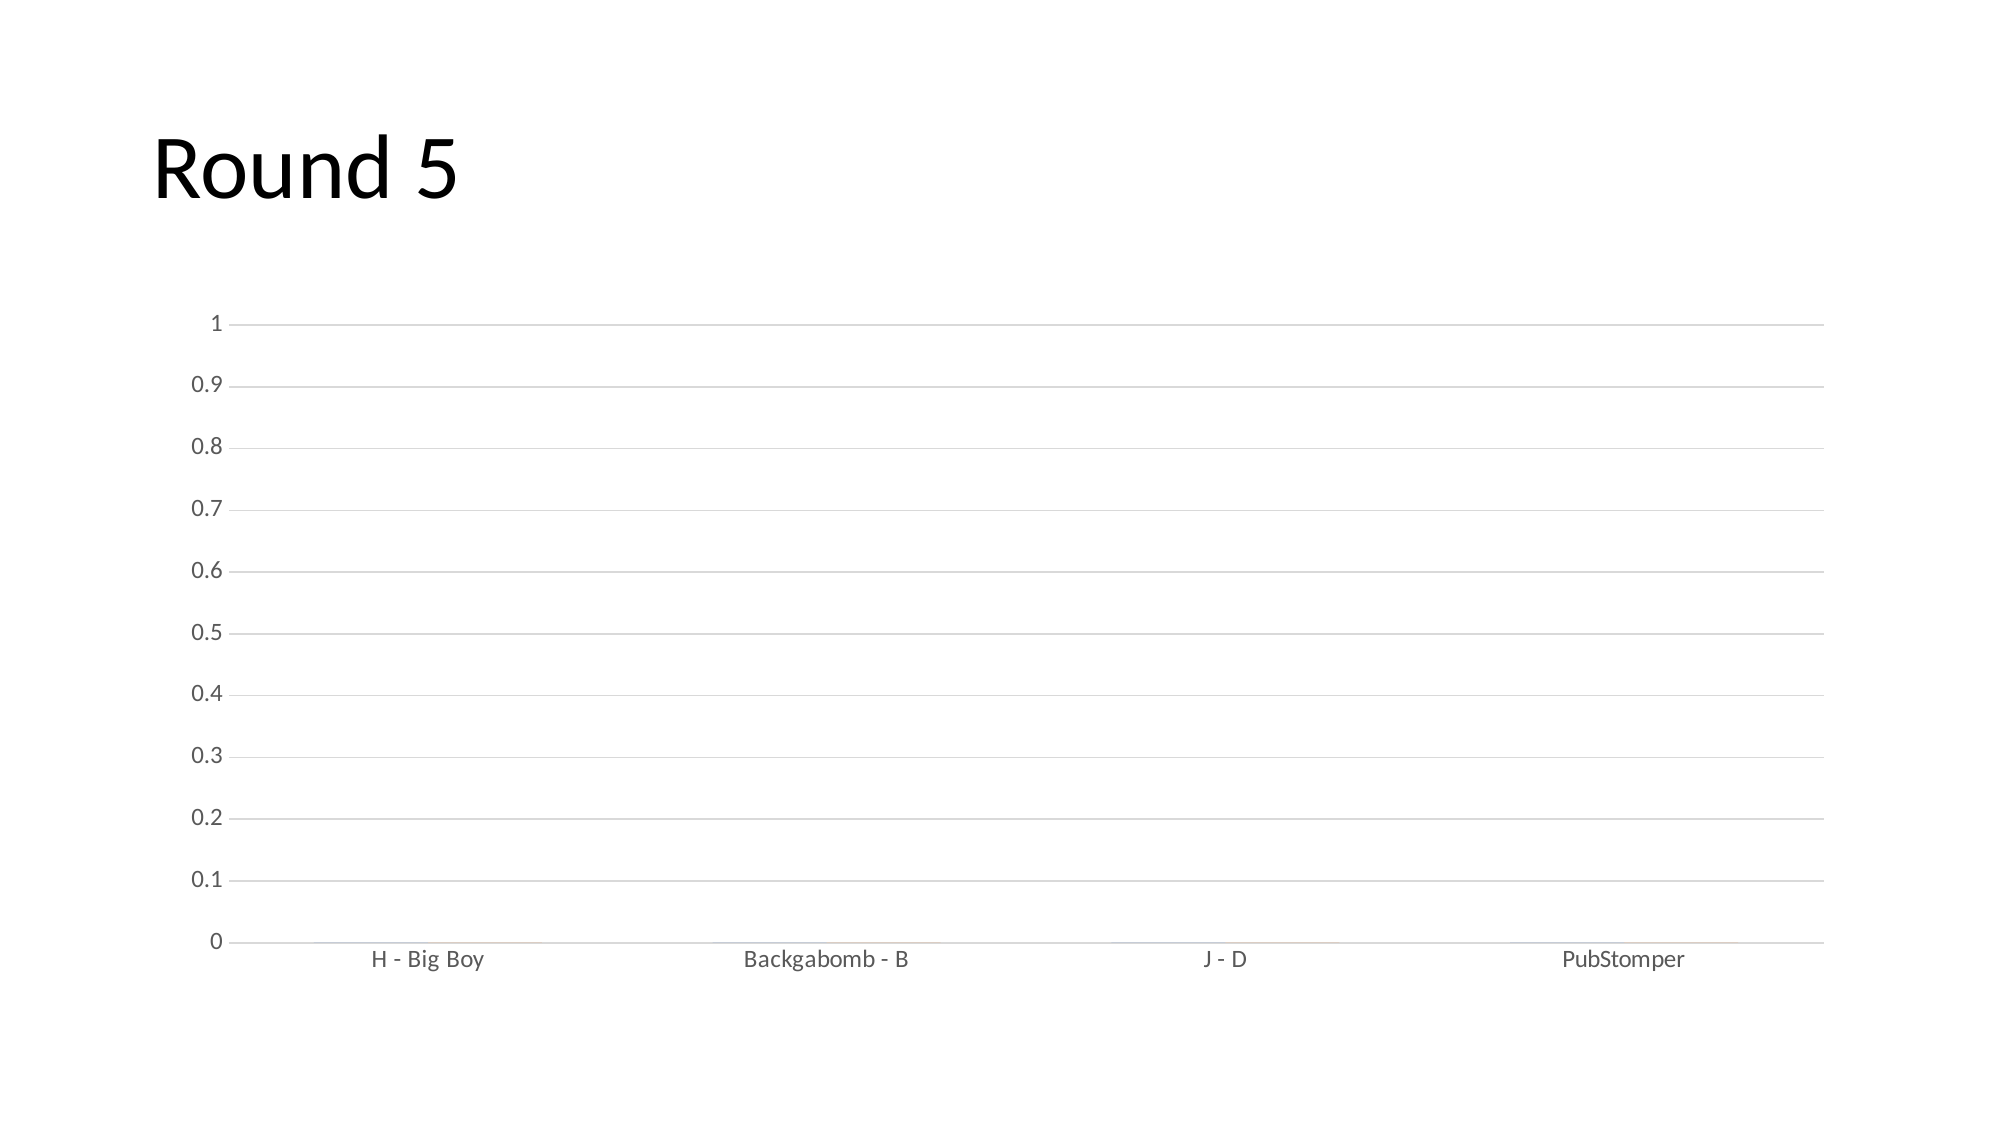

# Round 5

### Chart

| Category | Series 1 | Series 2 |
|---|---|---|
| H - Big Boy | 0.0 | 0.0 |
| Backgabomb - B | 0.0 | 0.0 |
| J - D | 0.0 | 0.0 |
| PubStomper | 0.0 | 0.0 |

### Chart

| Category | Series 1 | Series 2 |
|---|---|---|
| H - Big Boy | 806.0 | 194.0 |
| Backgabomb - B | 82.0 | 918.0 |
| J - D | 926.0 | 74.0 |
| PubStomper | 0.0 | 0.0 |